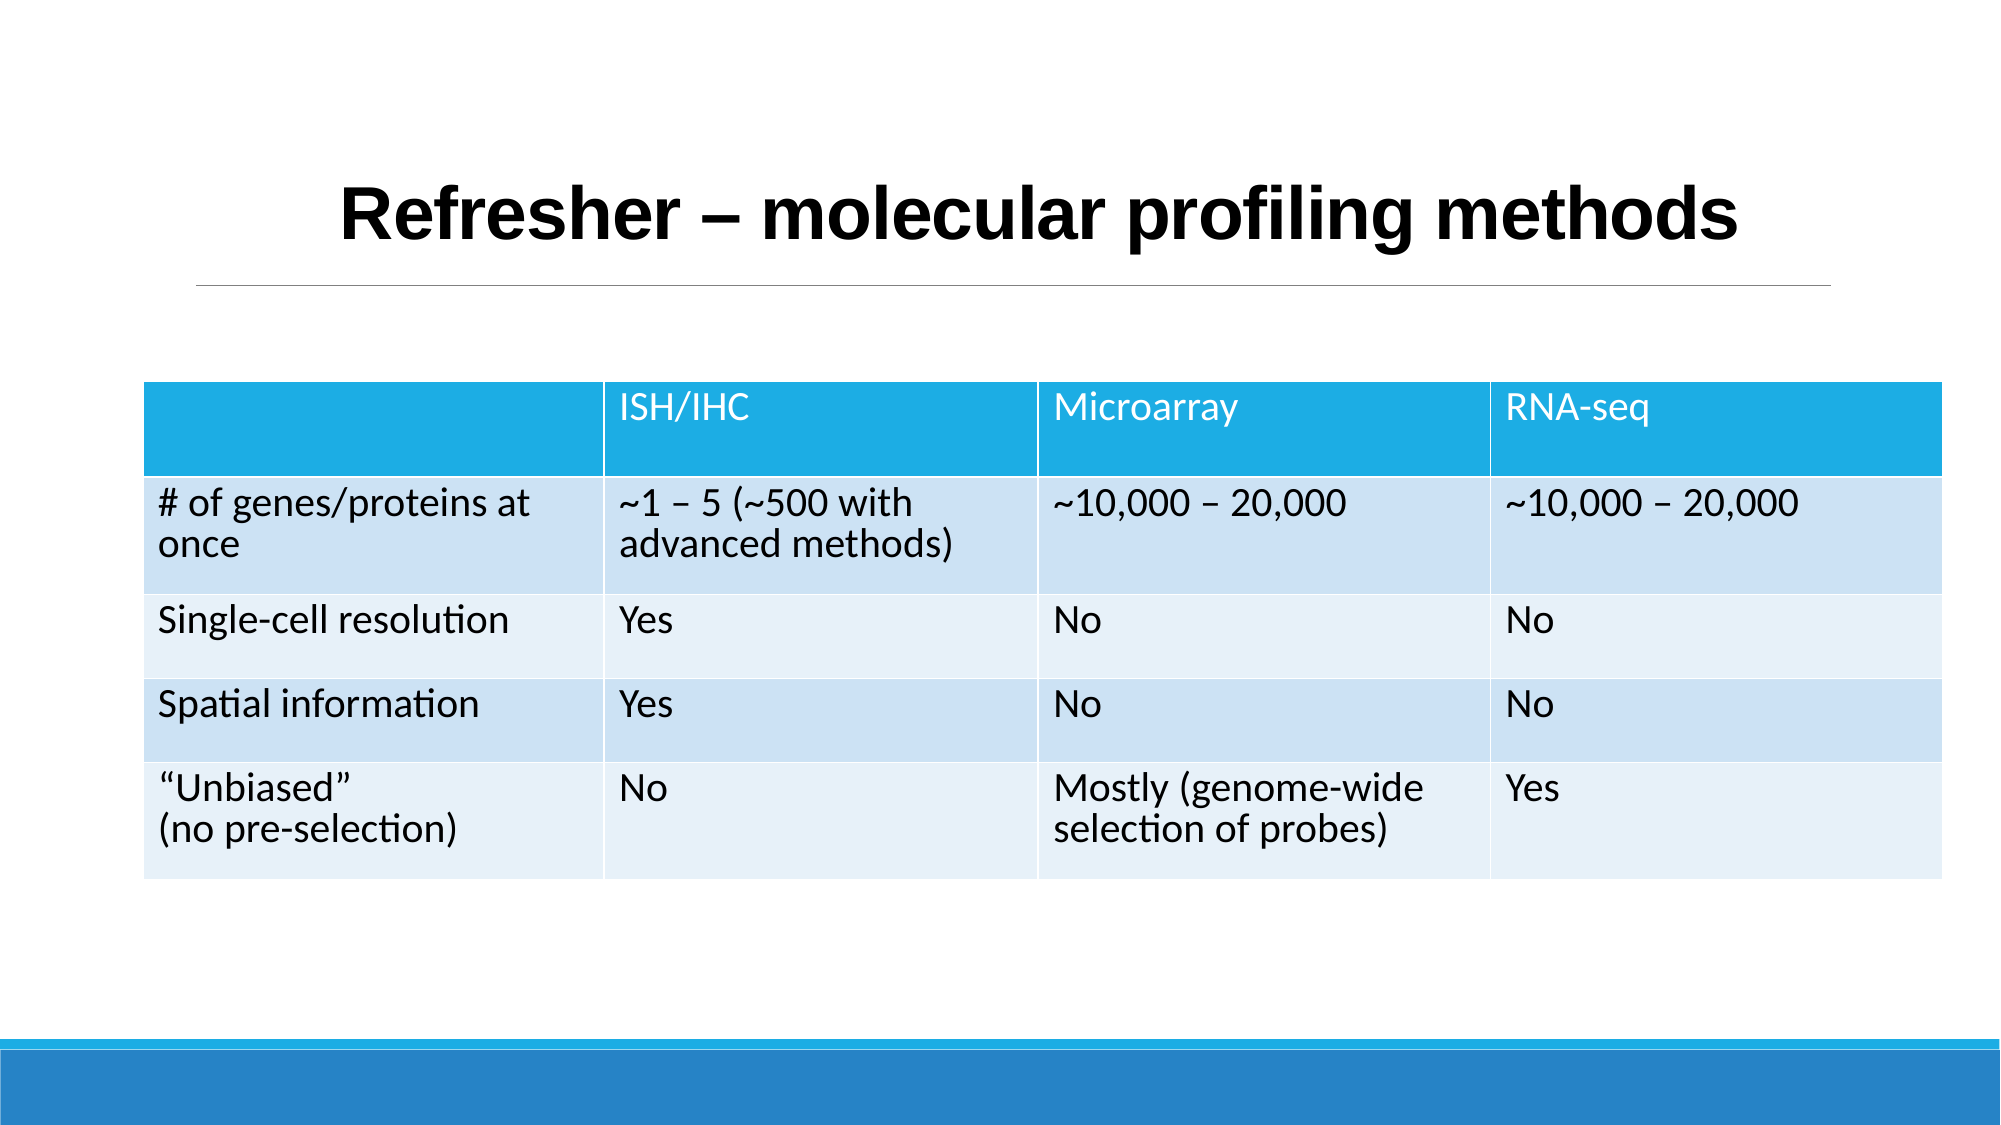

# Refresher – molecular profiling methods
|  | ISH/IHC | Microarray | RNA-seq |
| --- | --- | --- | --- |
| # of genes/proteins at once | ~1 – 5 (~500 with advanced methods) | ~10,000 – 20,000 | ~10,000 – 20,000 |
| Single-cell resolution | Yes | No | No |
| Spatial information | Yes | No | No |
| “Unbiased” (no pre-selection) | No | Mostly (genome-wide selection of probes) | Yes |